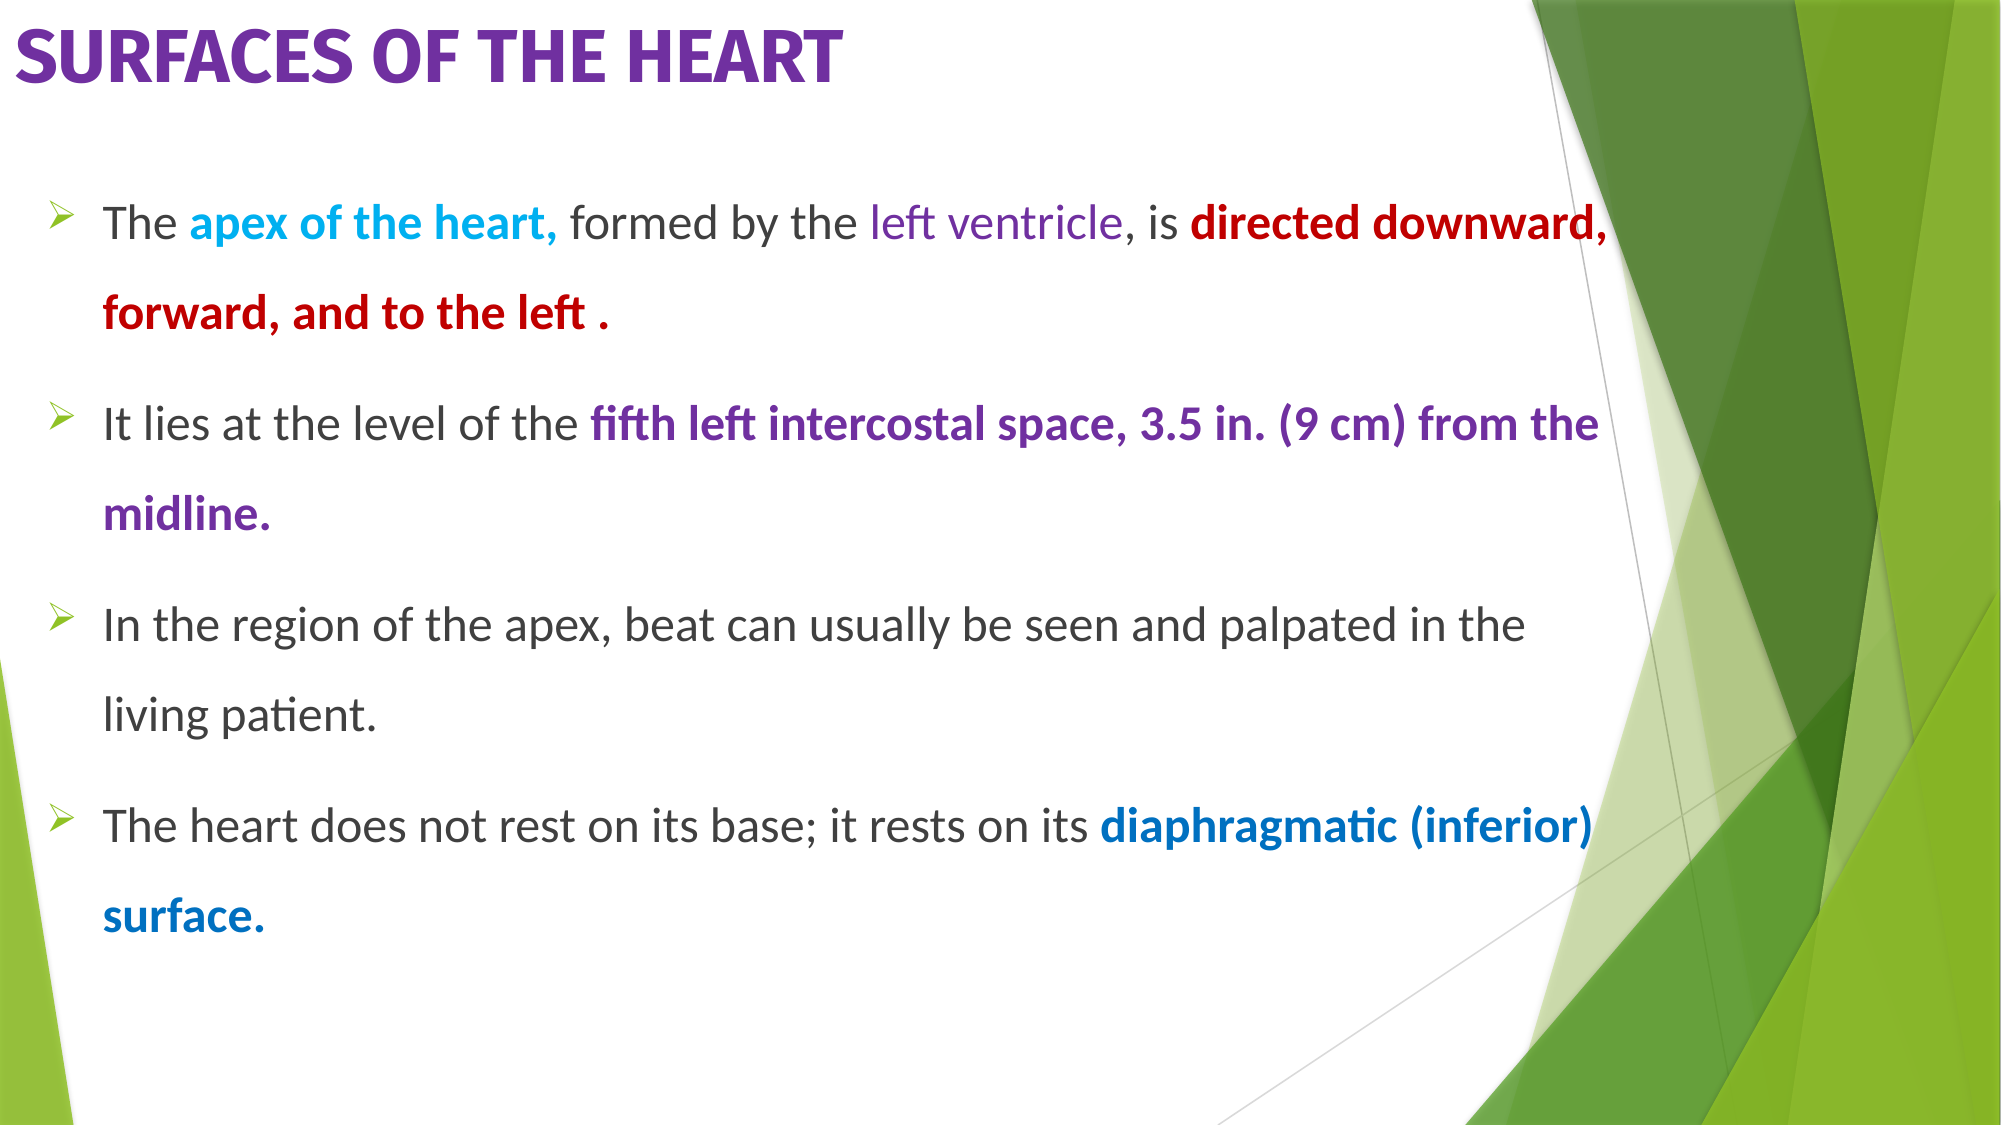

# SURFACES OF THE HEART
The apex of the heart, formed by the left ventricle, is directed downward, forward, and to the left .
It lies at the level of the fifth left intercostal space, 3.5 in. (9 cm) from the midline.
In the region of the apex, beat can usually be seen and palpated in the living patient.
The heart does not rest on its base; it rests on its diaphragmatic (inferior) surface.